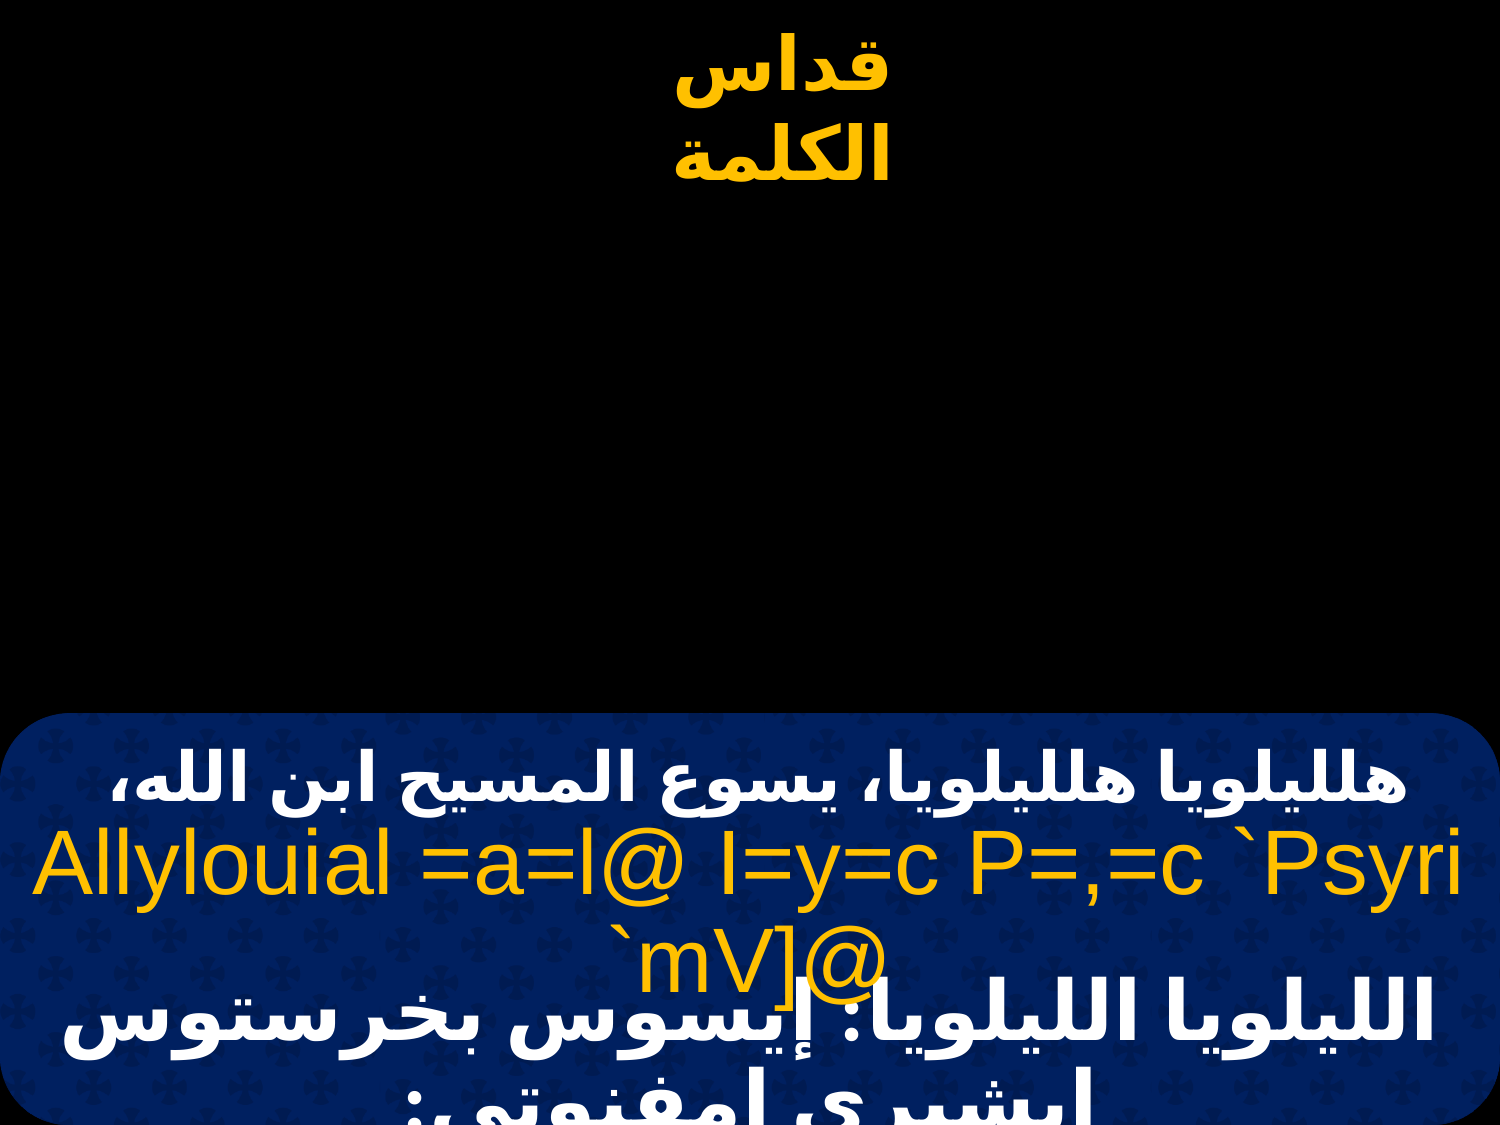

# هلليلويا هلليلويا، يسوع المسيح ابن الله،
Allylouial =a=l@ I=y=c P=,=c `Psyri `mV]@
الليلويا الليلويا: إيسوس بخرستوس إبشيرى إمفنوتى: